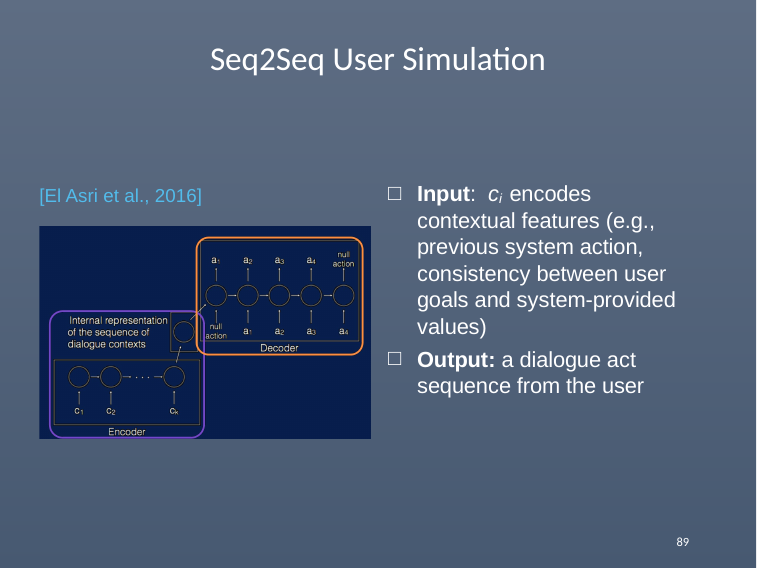

# Seq2Seq User Simulation
Input:  ci  encodes contextual features (e.g., previous system action, consistency between user goals and system-provided values)
Output: a dialogue act sequence from the user

[El Asri et al., 2016]

89